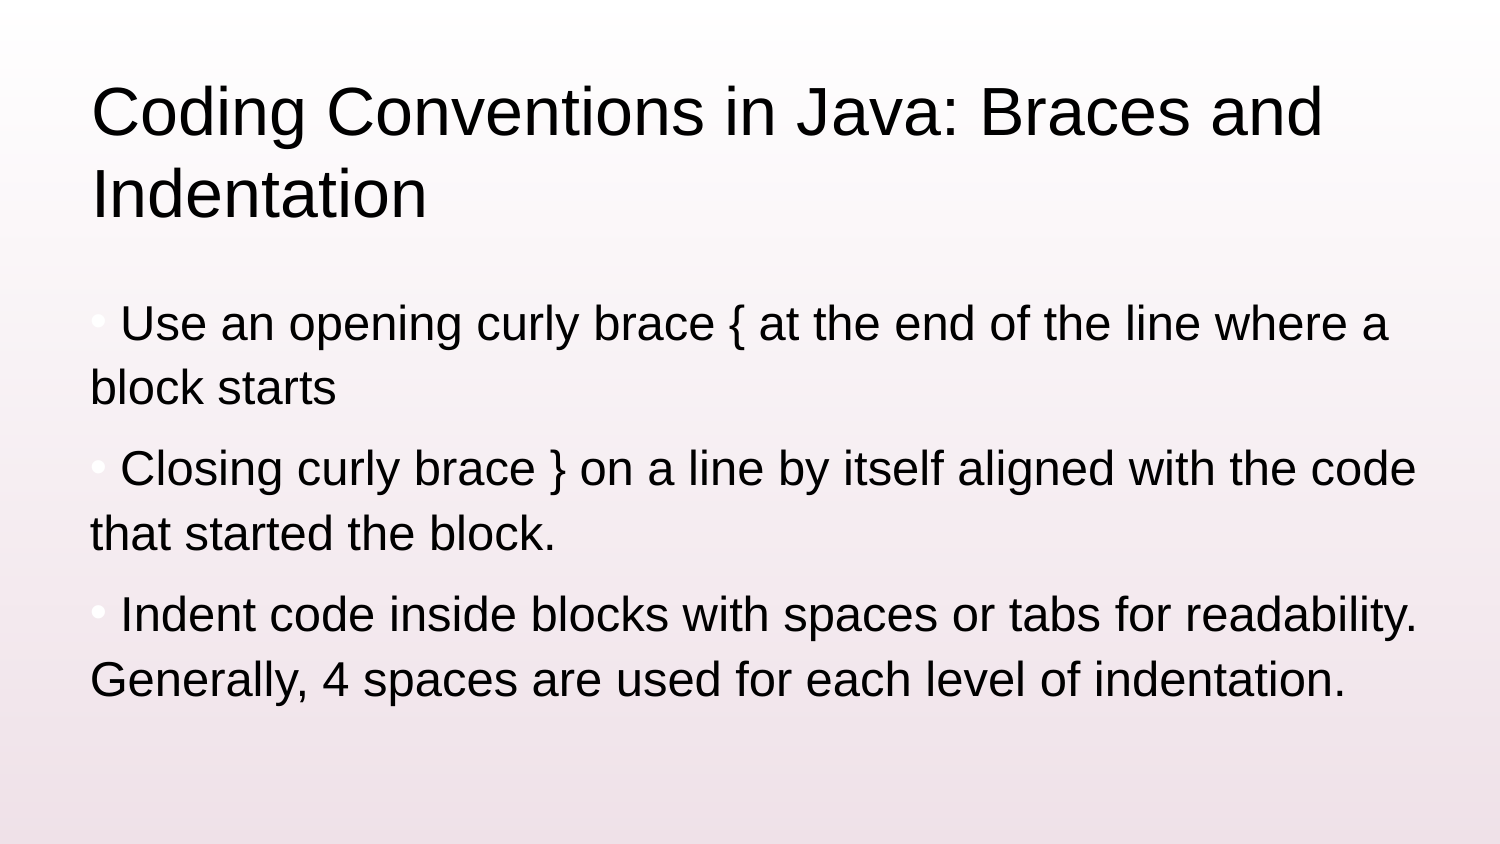

# Coding Conventions in Java: Braces and Indentation
 Use an opening curly brace { at the end of the line where a block starts
 Closing curly brace } on a line by itself aligned with the code that started the block.
 Indent code inside blocks with spaces or tabs for readability. Generally, 4 spaces are used for each level of indentation.